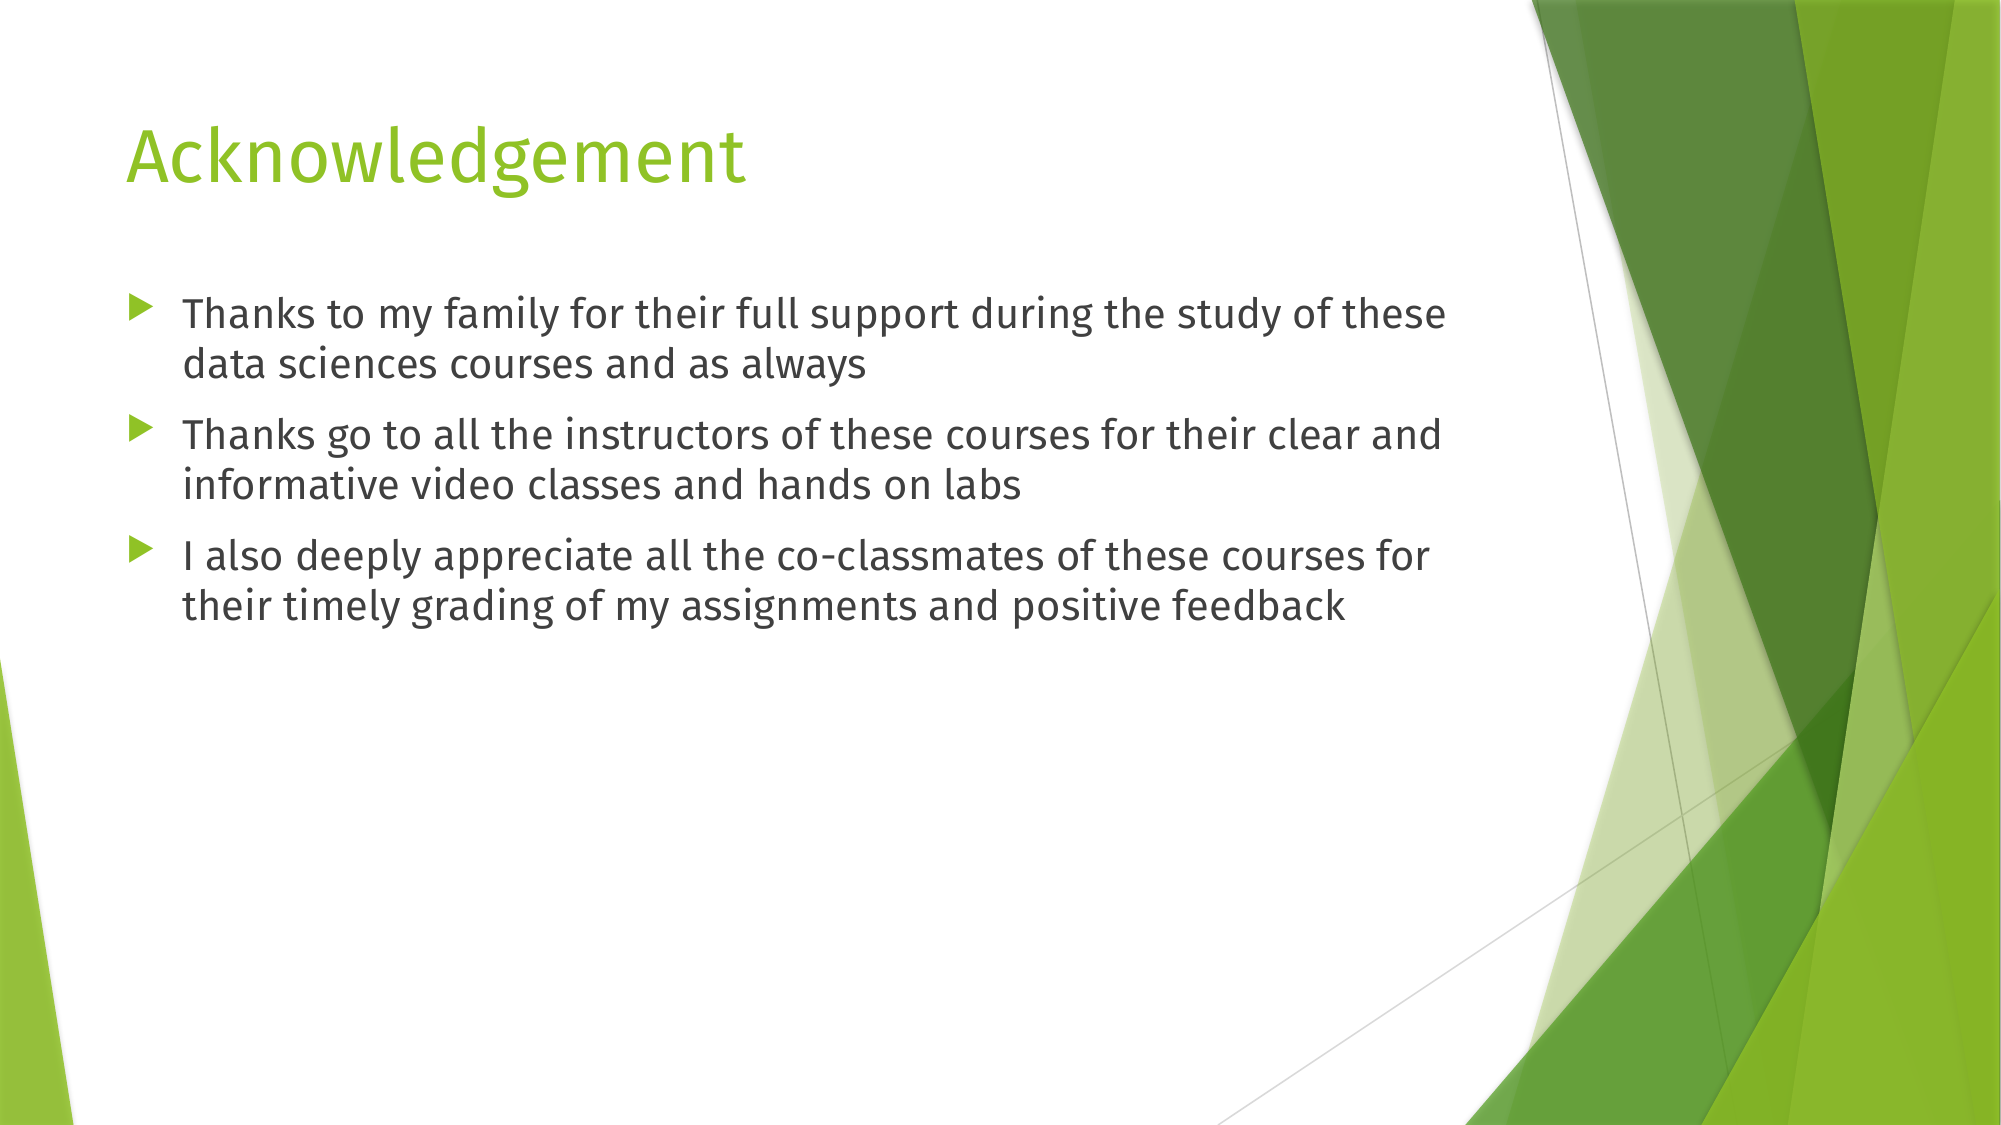

# Acknowledgement
Thanks to my family for their full support during the study of these data sciences courses and as always
Thanks go to all the instructors of these courses for their clear and informative video classes and hands on labs
I also deeply appreciate all the co-classmates of these courses for their timely grading of my assignments and positive feedback